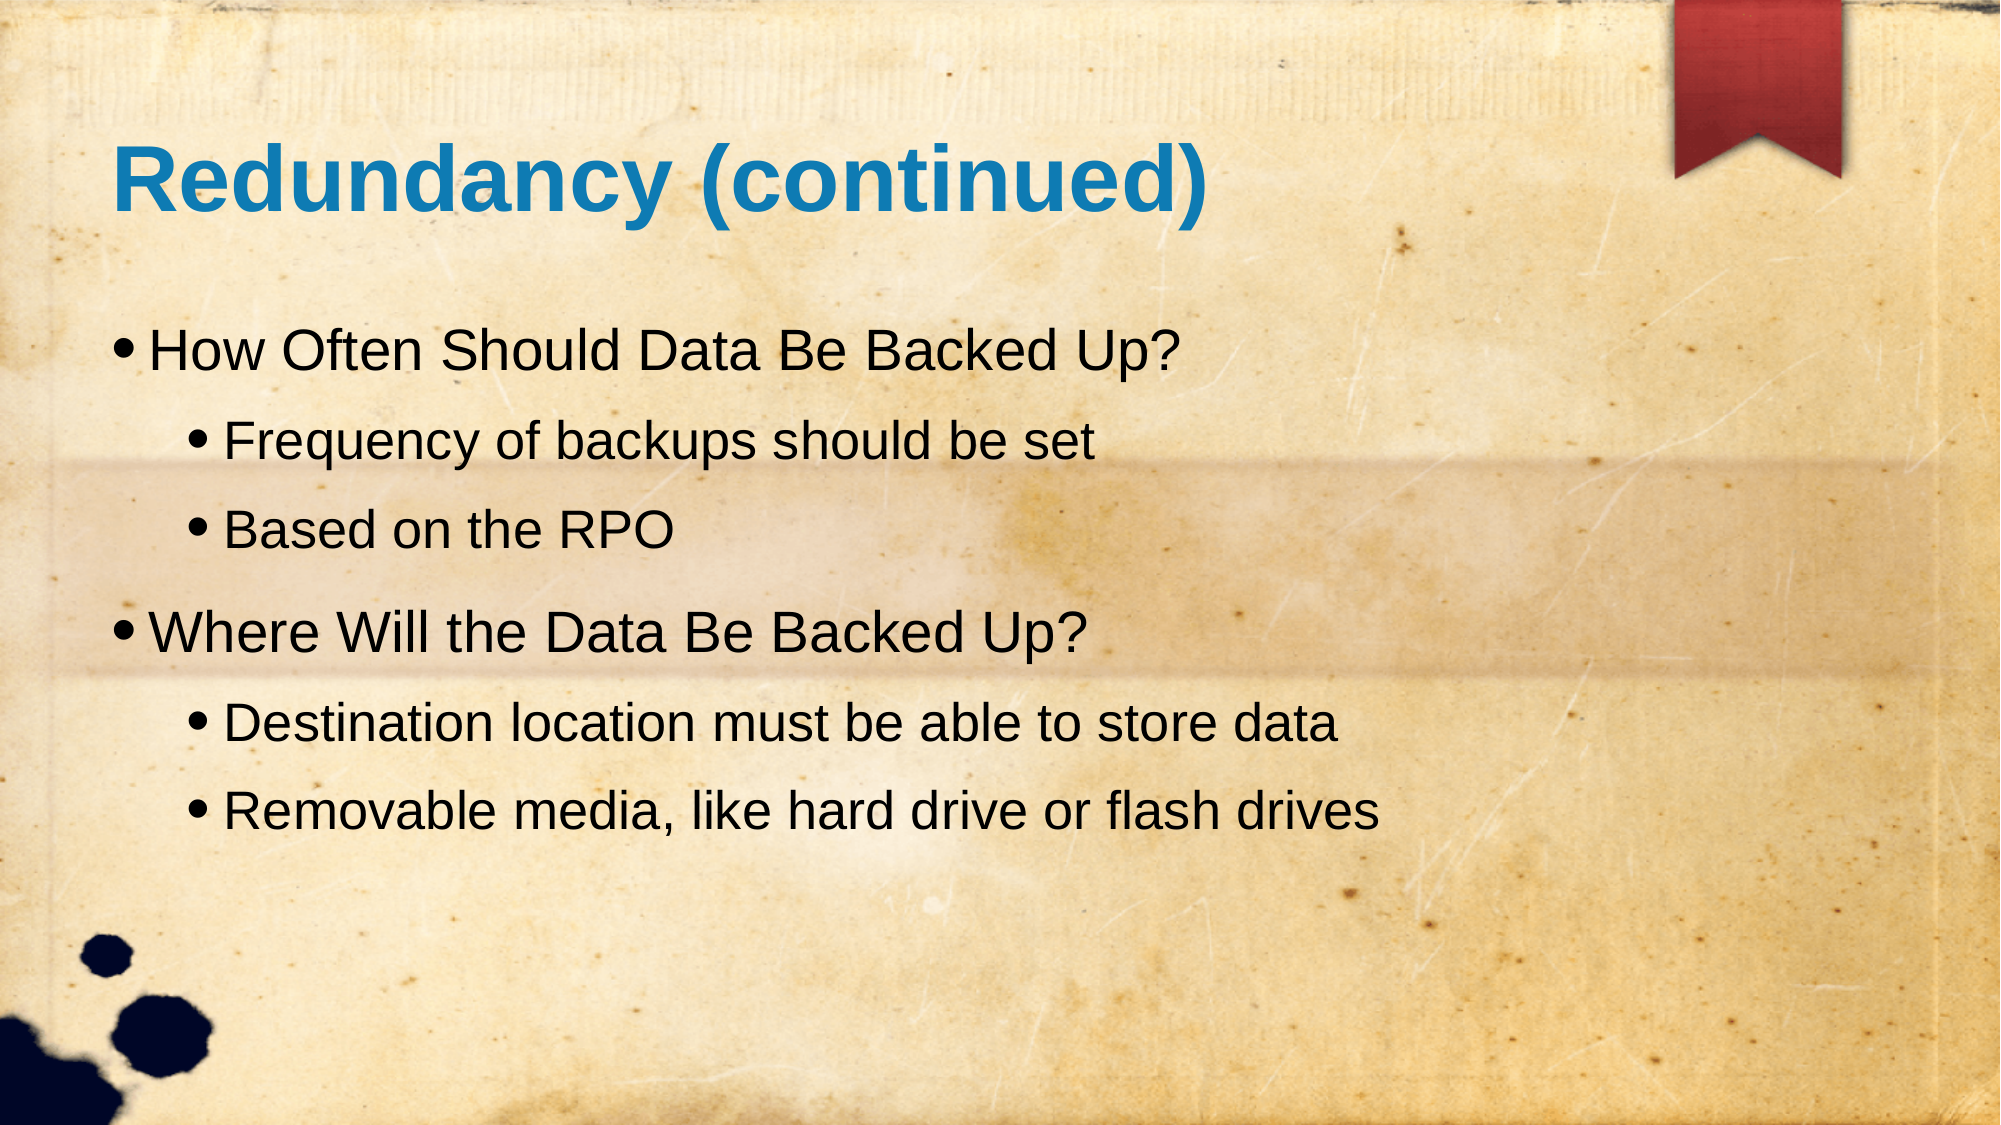

Redundancy (continued)
How Often Should Data Be Backed Up?
Frequency of backups should be set
Based on the RPO
Where Will the Data Be Backed Up?
Destination location must be able to store data
Removable media, like hard drive or flash drives